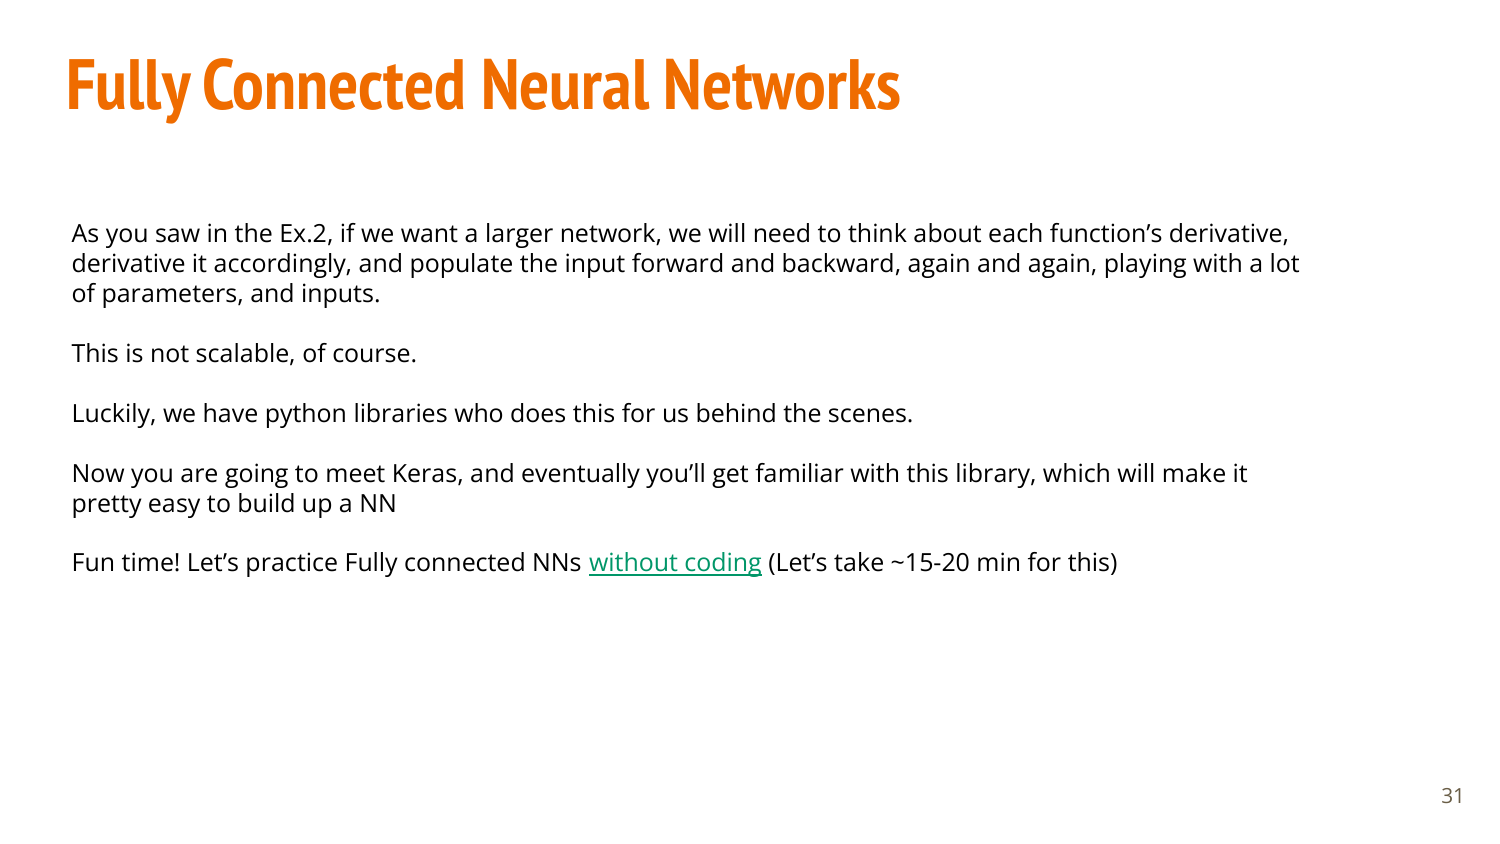

# Fully Connected Neural Networks
As you saw in the Ex.2, if we want a larger network, we will need to think about each function’s derivative, derivative it accordingly, and populate the input forward and backward, again and again, playing with a lot of parameters, and inputs.

This is not scalable, of course.

Luckily, we have python libraries who does this for us behind the scenes.

Now you are going to meet Keras, and eventually you’ll get familiar with this library, which will make it pretty easy to build up a NN

Fun time! Let’s practice Fully connected NNs without coding (Let’s take ~15-20 min for this)
31